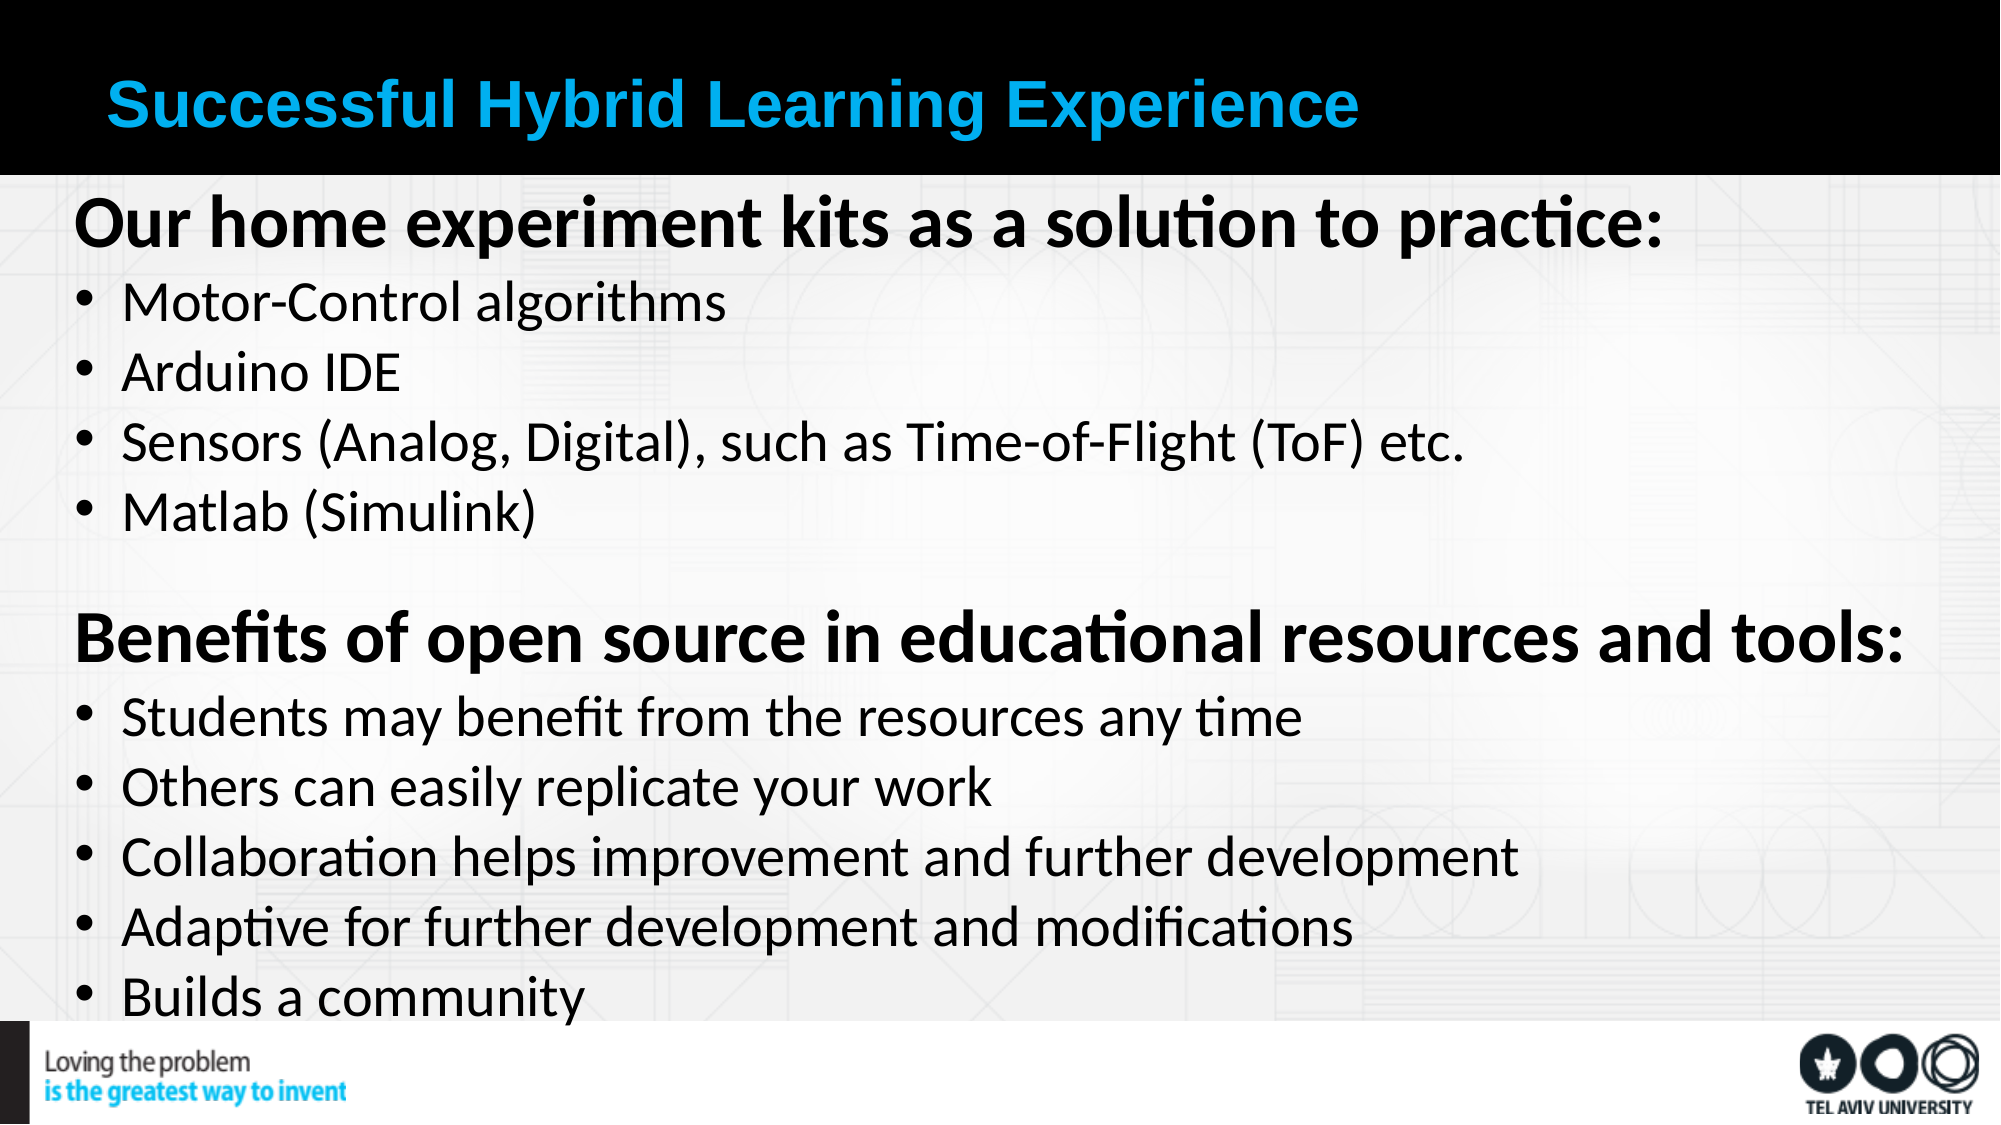

,
Successful Hybrid Learning Experience

Our home experiment kits as a solution to practice:
Motor-Control algorithms
Arduino IDE
Sensors (Analog, Digital), such as Time-of-Flight (ToF) etc.
Matlab (Simulink)

Benefits of open source in educational resources and tools:
Students may benefit from the resources any time
Others can easily replicate your work
Collaboration helps improvement and further development
Adaptive for further development and modifications
Builds a community